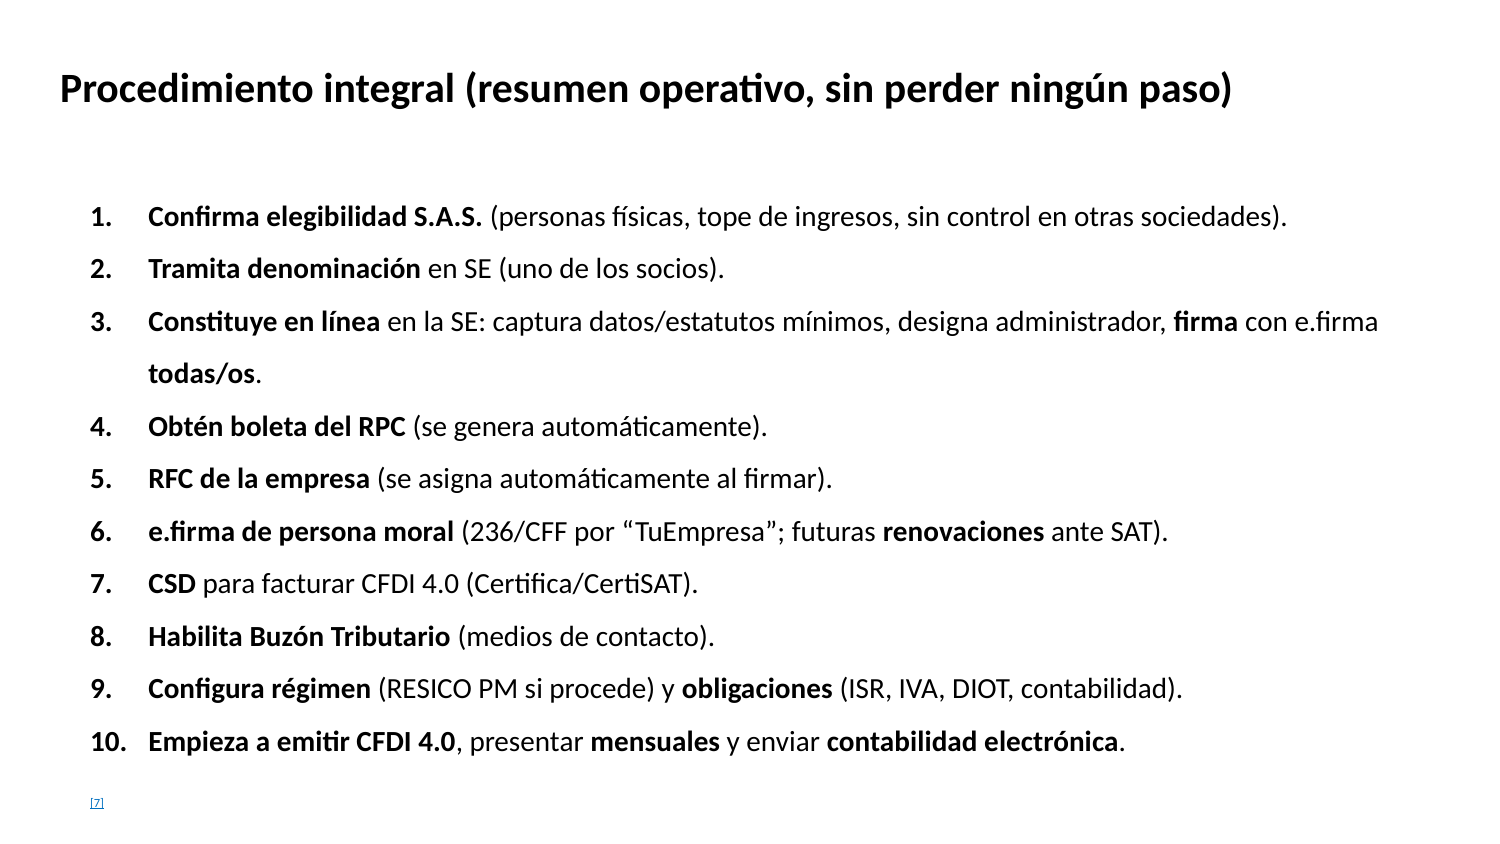

Procedimiento integral (resumen operativo, sin perder ningún paso)
Confirma elegibilidad S.A.S. (personas físicas, tope de ingresos, sin control en otras sociedades).
Tramita denominación en SE (uno de los socios).
Constituye en línea en la SE: captura datos/estatutos mínimos, designa administrador, firma con e.firma todas/os.
Obtén boleta del RPC (se genera automáticamente).
RFC de la empresa (se asigna automáticamente al firmar).
e.firma de persona moral (236/CFF por “TuEmpresa”; futuras renovaciones ante SAT).
CSD para facturar CFDI 4.0 (Certifica/CertiSAT).
Habilita Buzón Tributario (medios de contacto).
Configura régimen (RESICO PM si procede) y obligaciones (ISR, IVA, DIOT, contabilidad).
Empieza a emitir CFDI 4.0, presentar mensuales y enviar contabilidad electrónica.
[7]